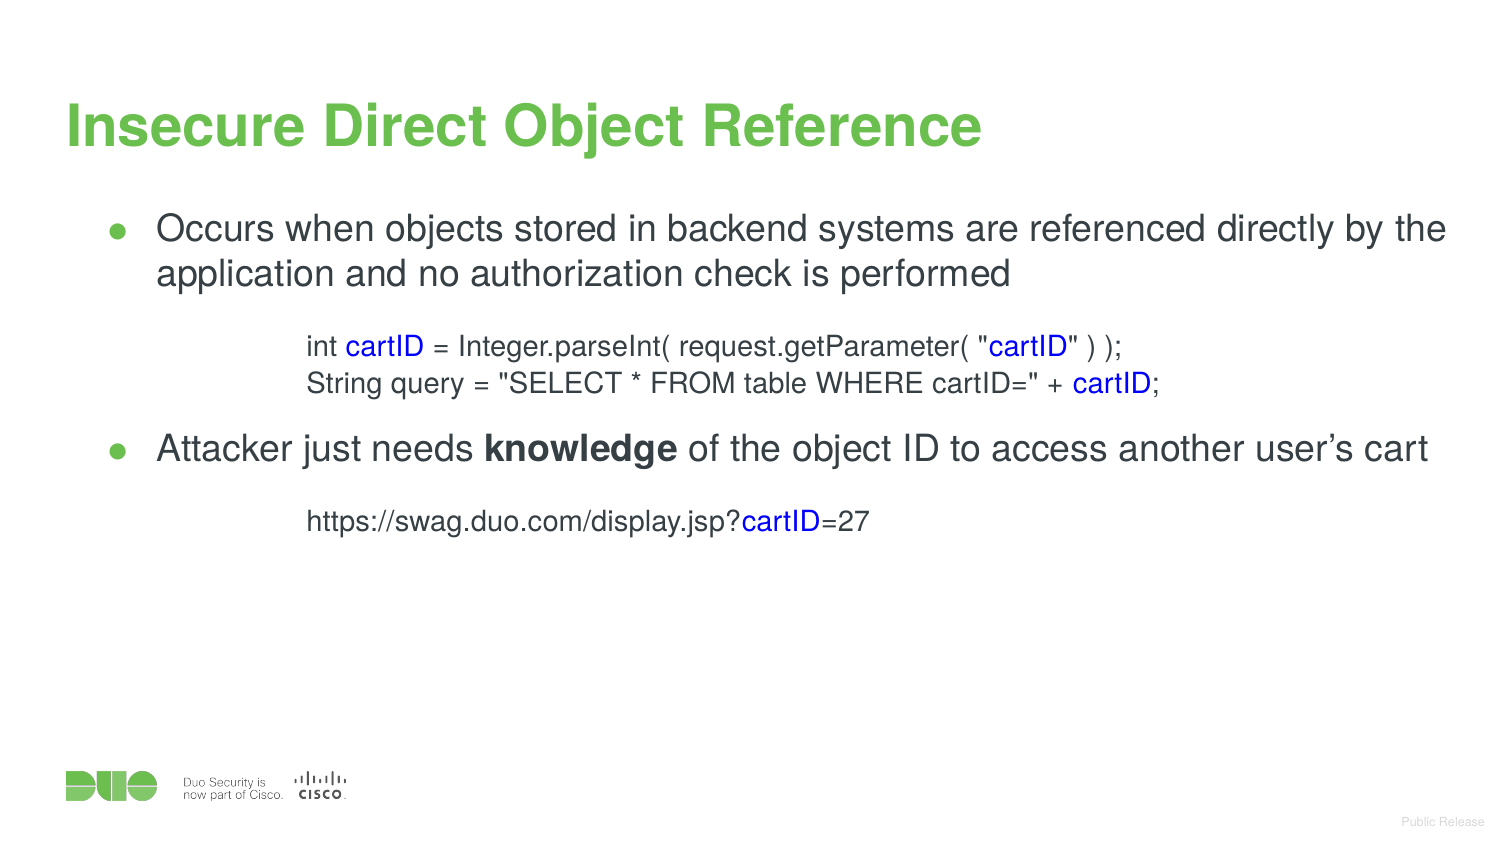

# Insecure Direct Object Reference
Occurs when objects stored in backend systems are referenced directly by the application and no authorization check is performed
  	int cartID = Integer.parseInt( request.getParameter( "cartID" ) );
  	String query = "SELECT * FROM table WHERE cartID=" + cartID;
Attacker just needs knowledge of the object ID to access another user’s cart
	https://swag.duo.com/display.jsp?cartID=27